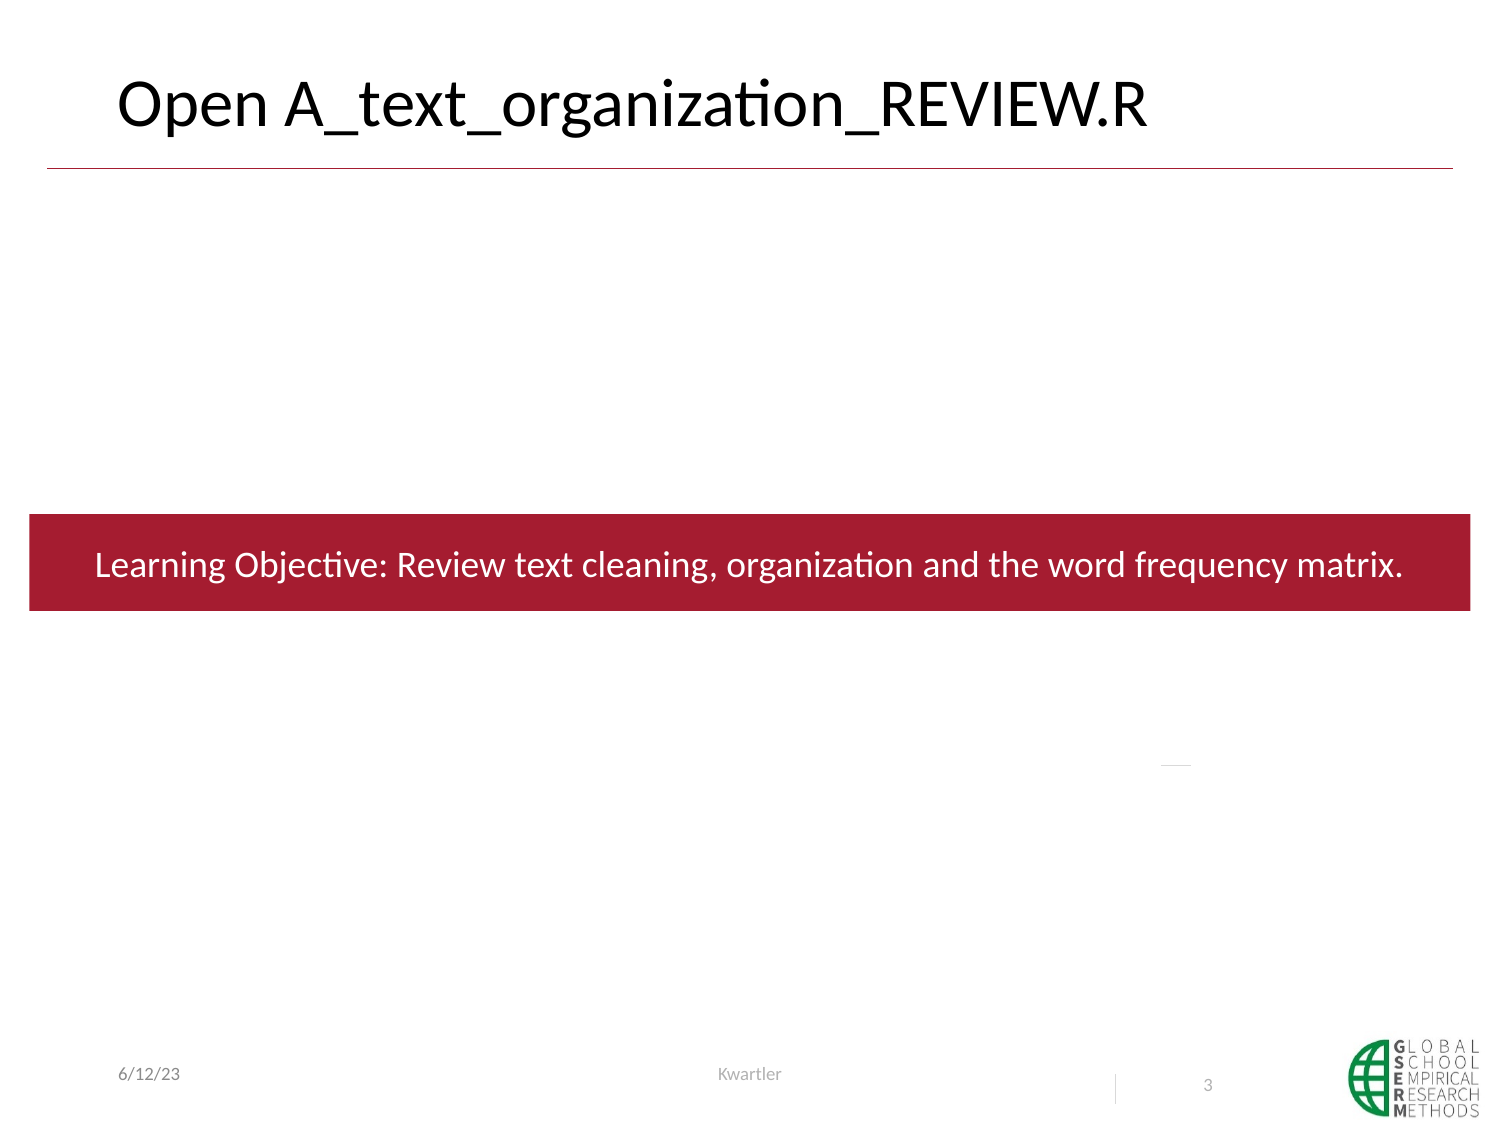

# Open A_text_organization_REVIEW.R
Learning Objective: Review text cleaning, organization and the word frequency matrix.
6/12/23
Kwartler
3